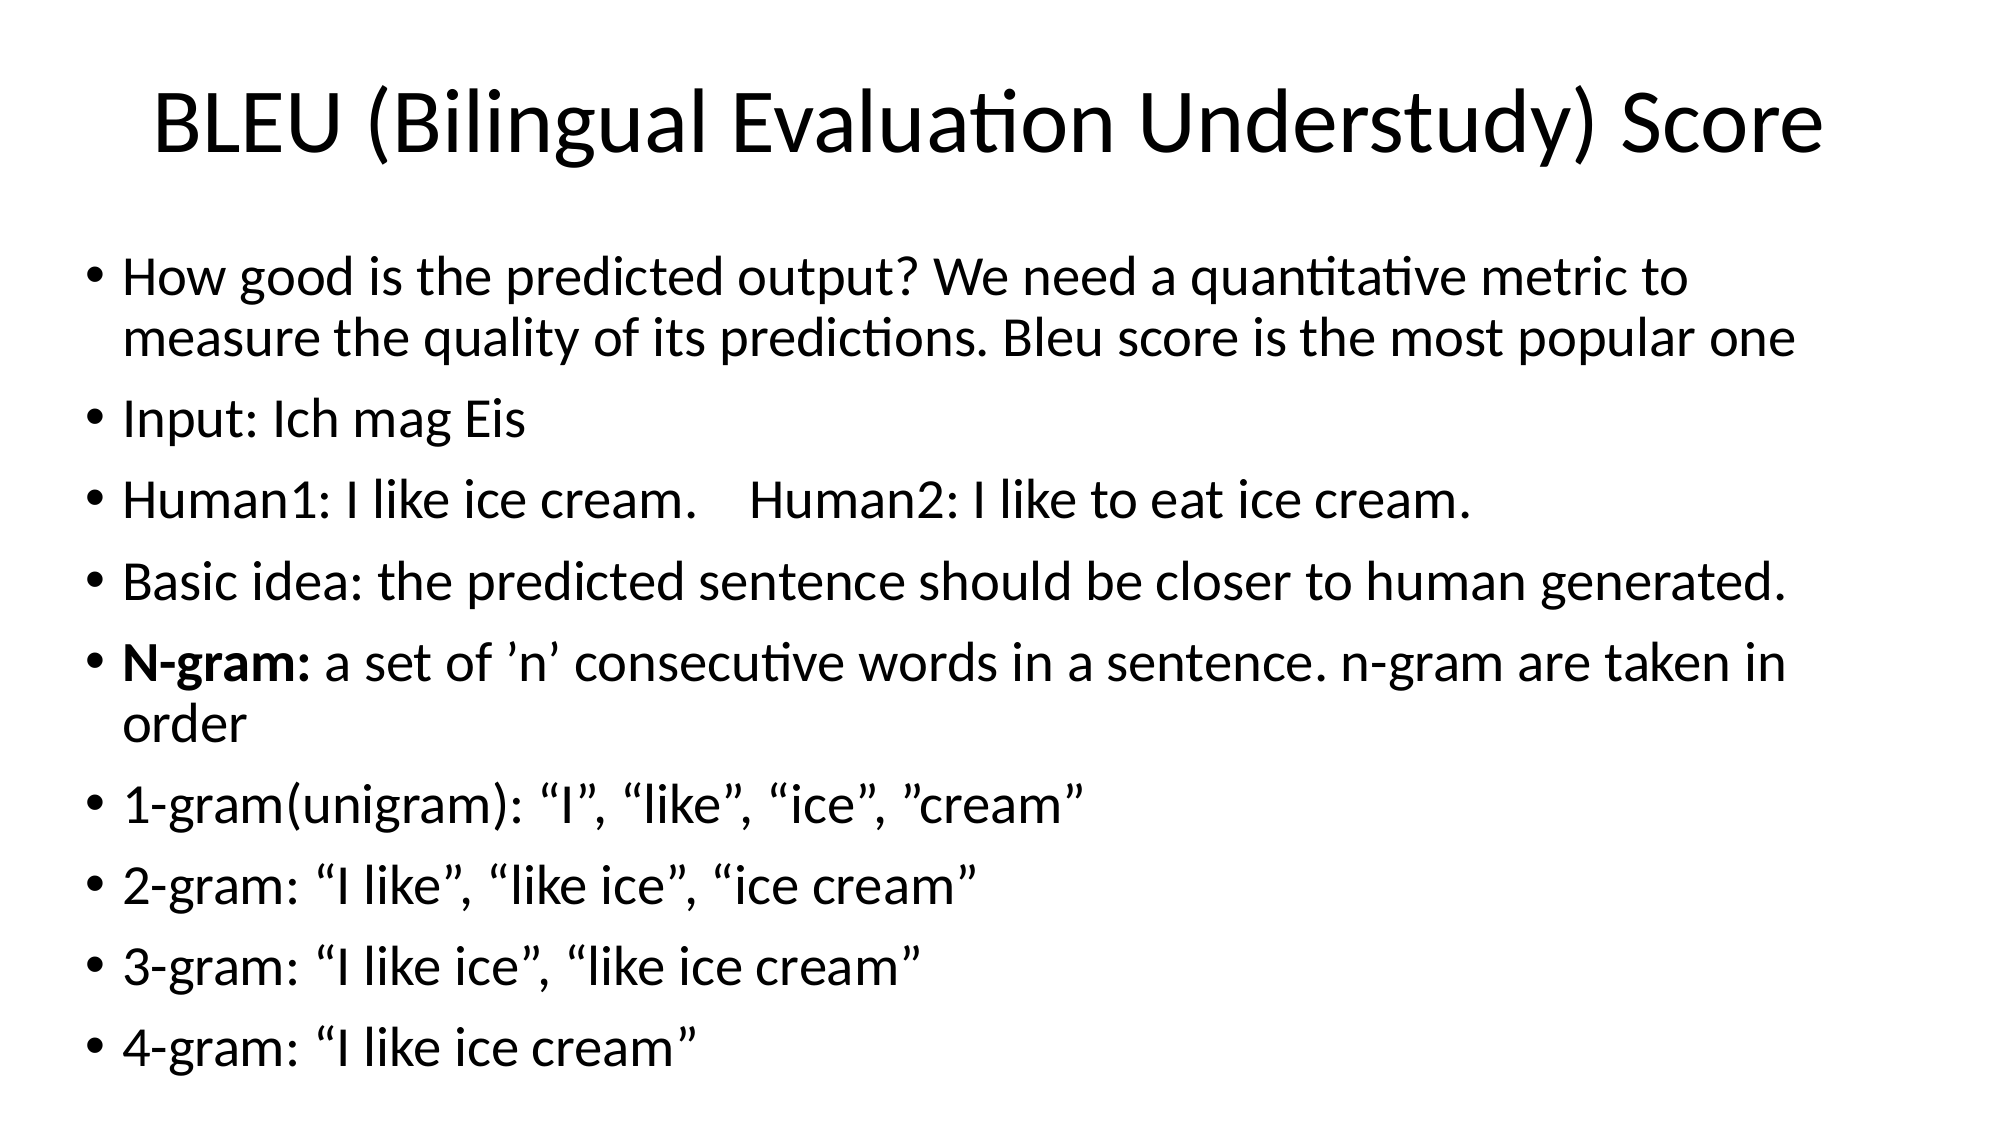

# BLEU (Bilingual Evaluation Understudy) Score
How good is the predicted output? We need a quantitative metric to measure the quality of its predictions. Bleu score is the most popular one
Input: Ich mag Eis
Human1: I like ice cream.    Human2: I like to eat ice cream.
Basic idea: the predicted sentence should be closer to human generated.
N-gram: a set of ’n’ consecutive words in a sentence. n-gram are taken in order
1-gram(unigram): “I”, “like”, “ice”, ”cream”
2-gram: “I like”, “like ice”, “ice cream”
3-gram: “I like ice”, “like ice cream”
4-gram: “I like ice cream”